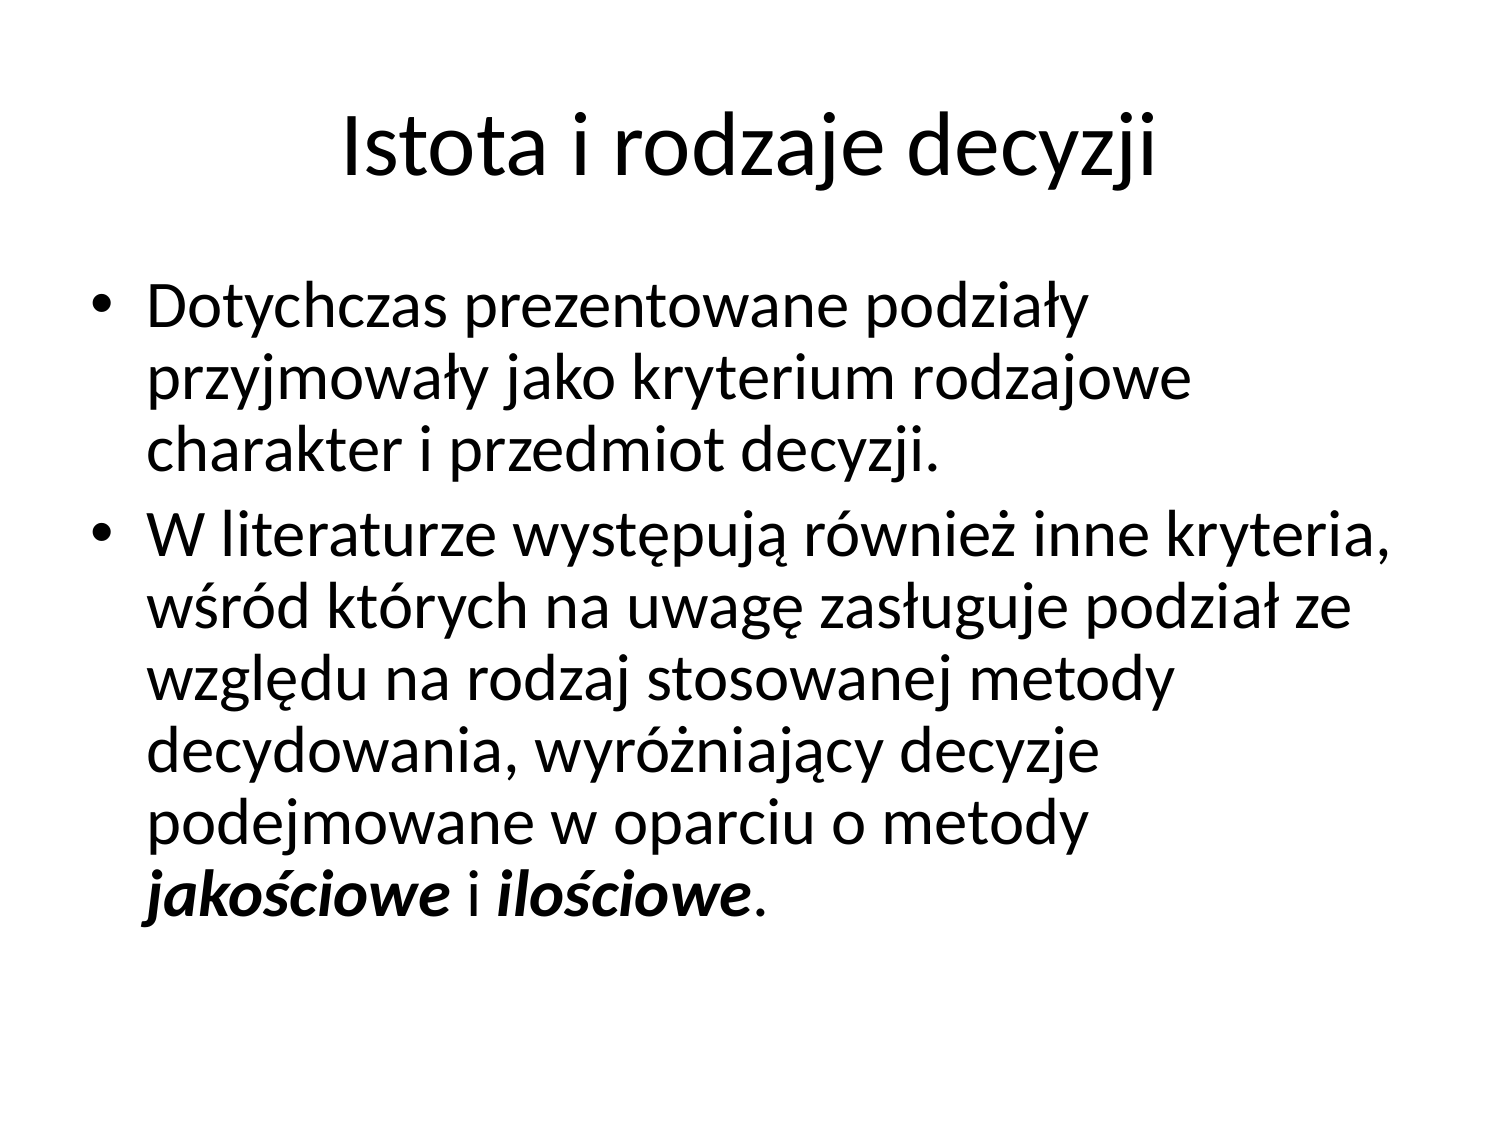

# Istota i rodzaje decyzji
Dotychczas prezentowane podziały przyjmowały jako kryterium rodzajowe charakter i przedmiot decyzji.
W literaturze występują również inne kryteria, wśród których na uwagę zasługuje podział ze względu na rodzaj stosowanej metody decydowania, wyróżniający decyzje podejmowane w oparciu o metody jakościowe i ilościowe.